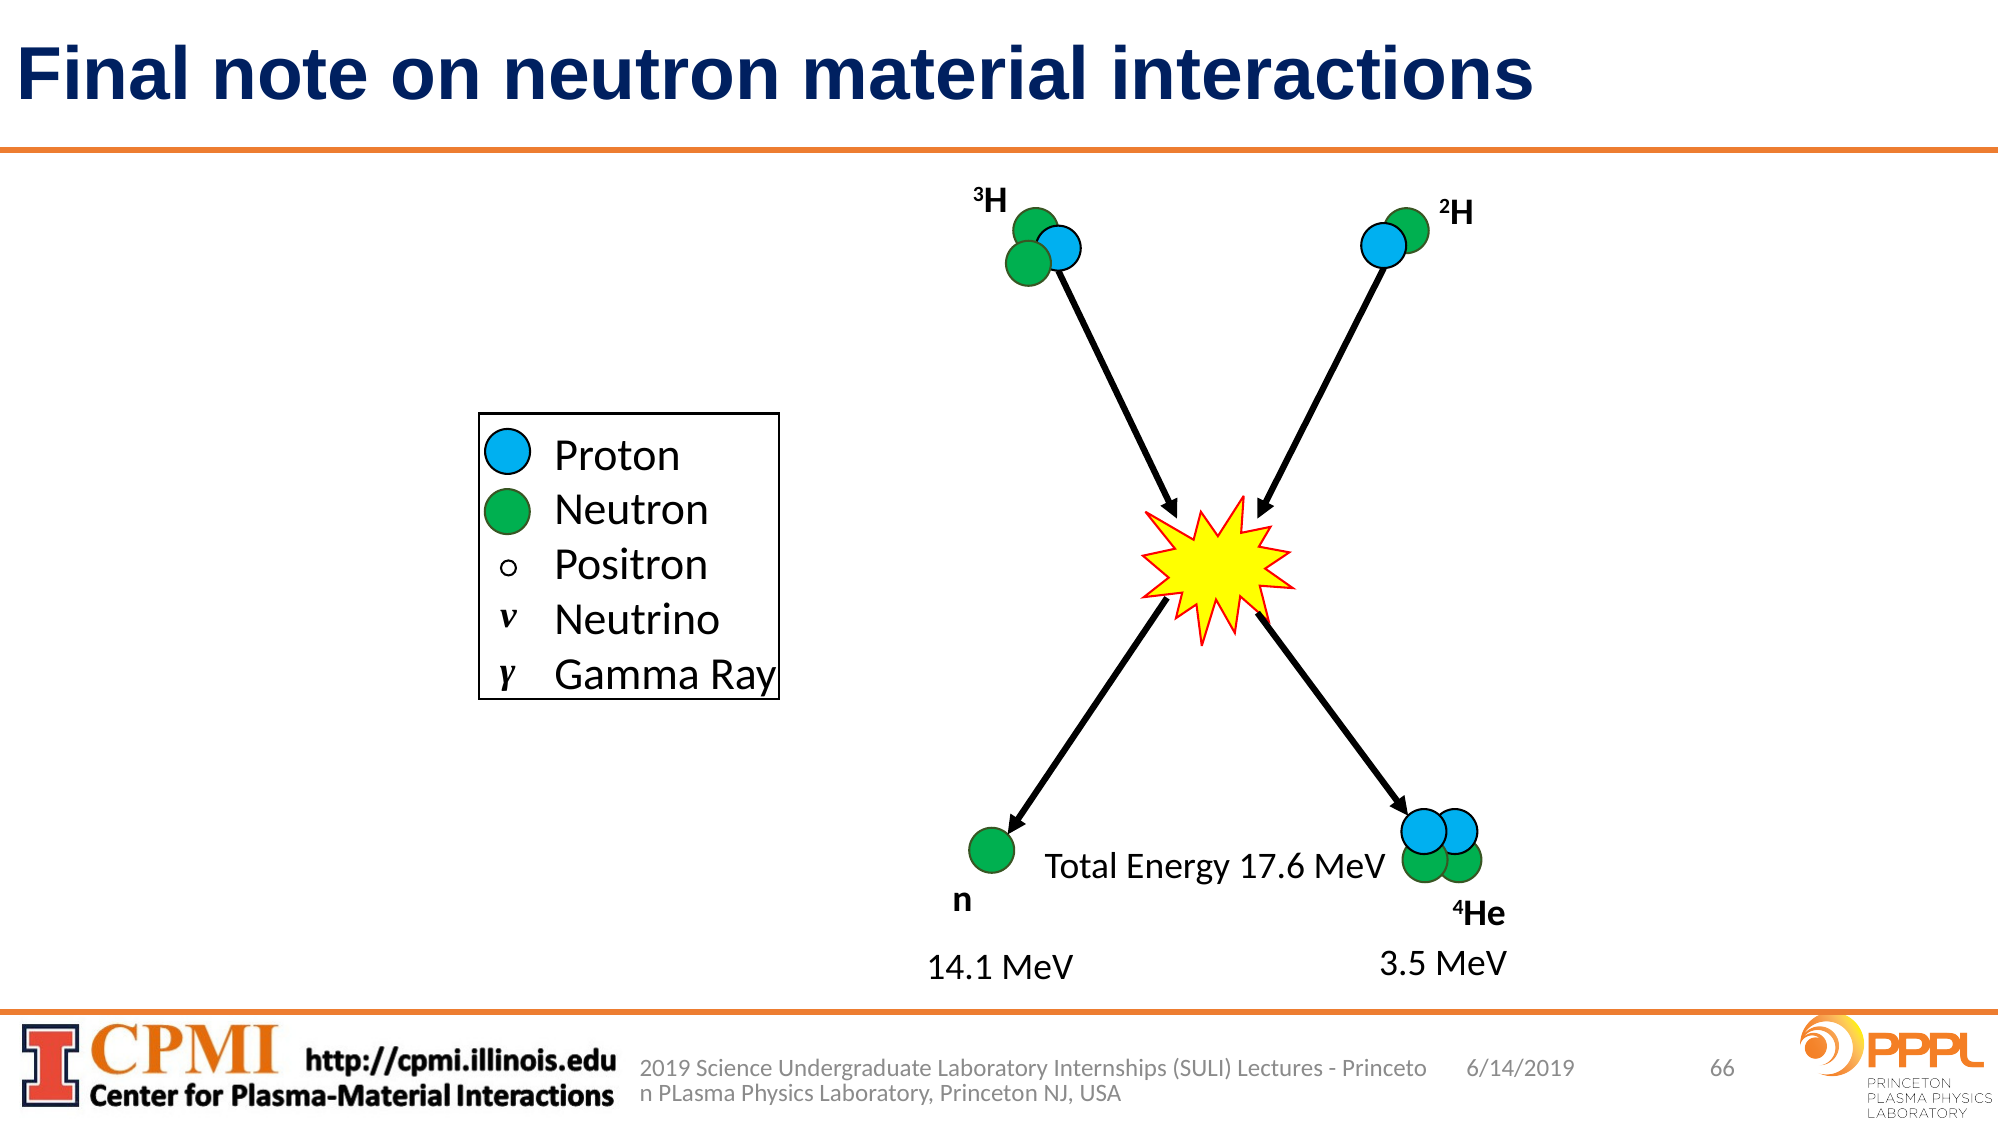

# Final note on neutron material interactions
3H
2H

n
4He
Total Energy 17.6 MeV
3.5 MeV
14.1 MeV

Proton
Neutron
Positron
Neutrino
Gamma Ray

ν
γ
2019 Science Undergraduate Laboratory Internships (SULI) Lectures - Princeton PLasma Physics Laboratory, Princeton NJ, USA
66
6/14/2019